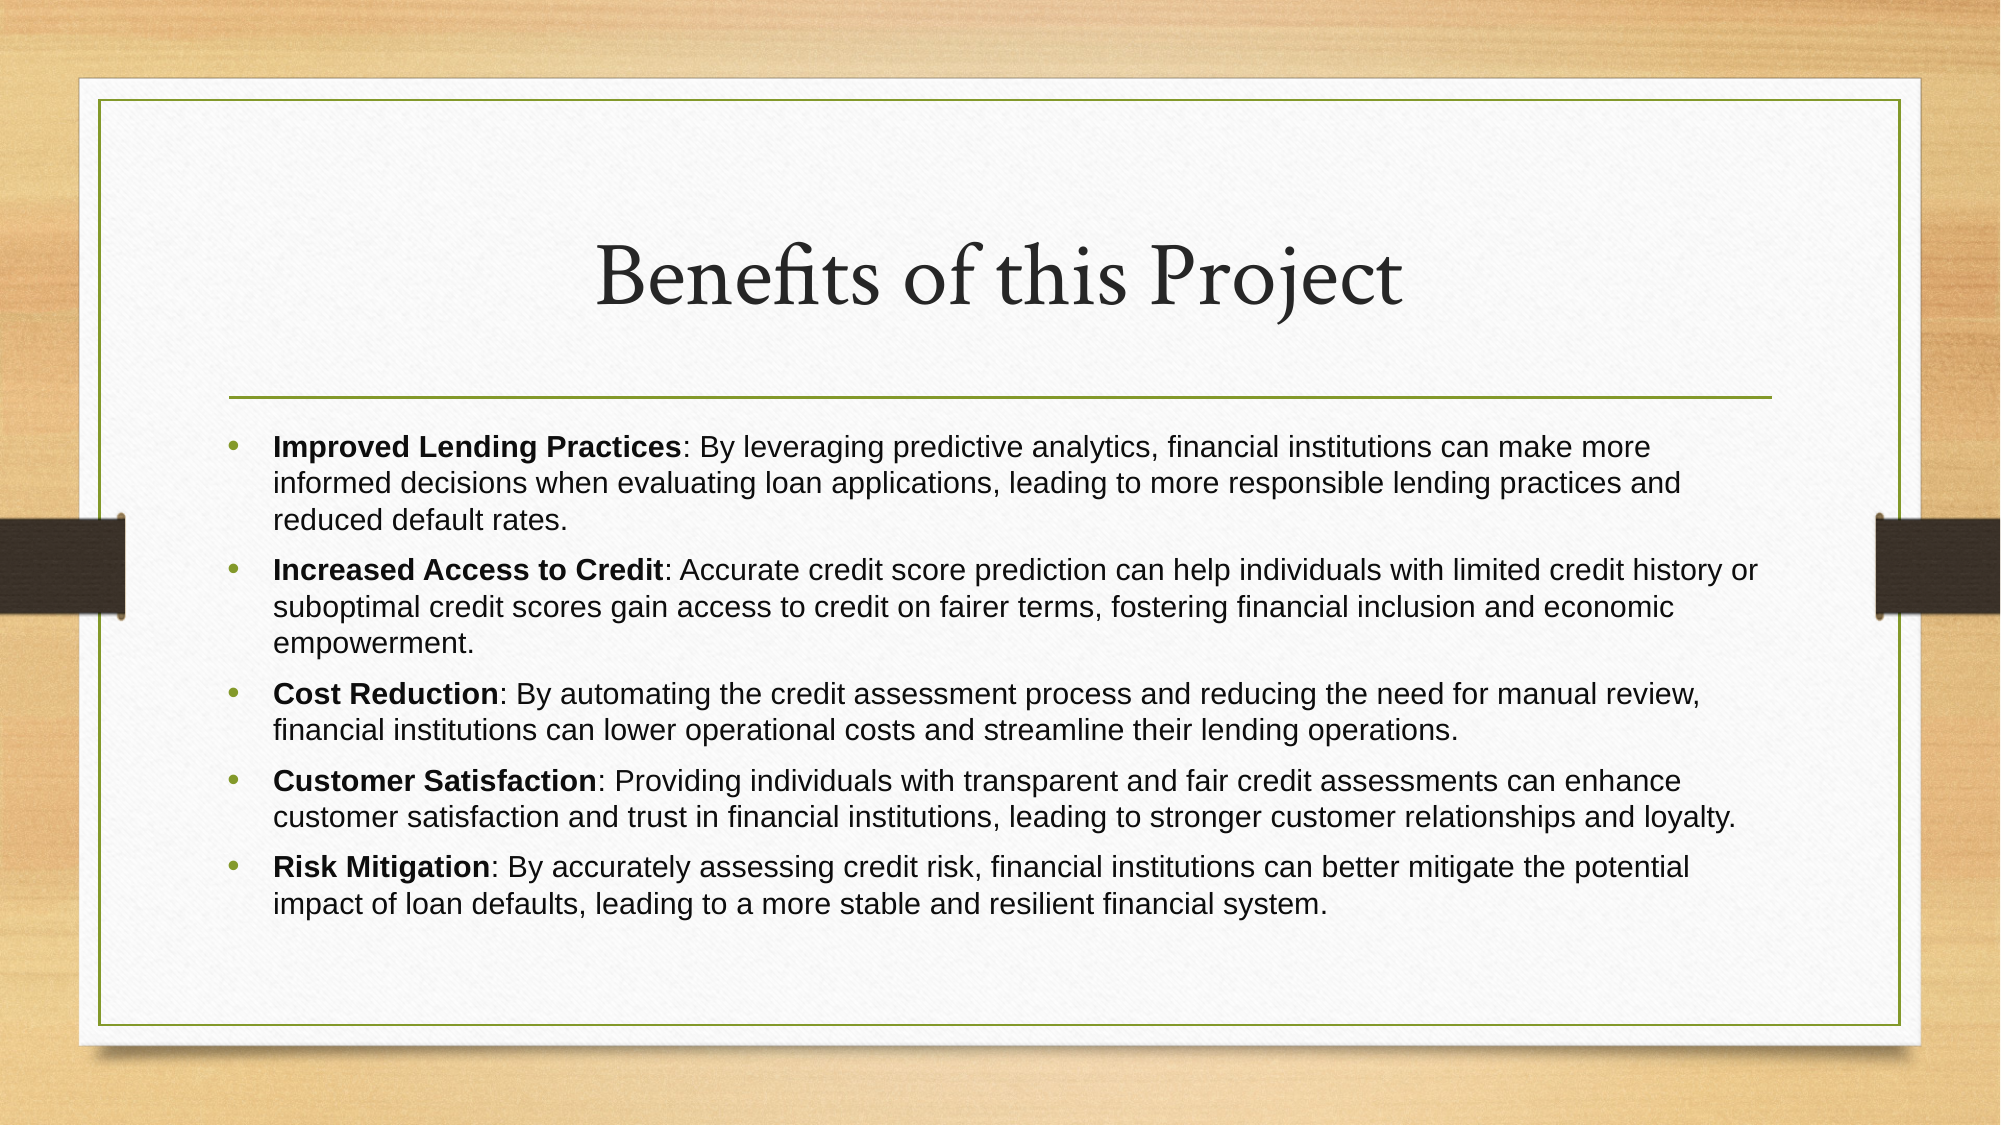

# Benefits of this Project
Improved Lending Practices: By leveraging predictive analytics, financial institutions can make more informed decisions when evaluating loan applications, leading to more responsible lending practices and reduced default rates.
Increased Access to Credit: Accurate credit score prediction can help individuals with limited credit history or suboptimal credit scores gain access to credit on fairer terms, fostering financial inclusion and economic empowerment.
Cost Reduction: By automating the credit assessment process and reducing the need for manual review, financial institutions can lower operational costs and streamline their lending operations.
Customer Satisfaction: Providing individuals with transparent and fair credit assessments can enhance customer satisfaction and trust in financial institutions, leading to stronger customer relationships and loyalty.
Risk Mitigation: By accurately assessing credit risk, financial institutions can better mitigate the potential impact of loan defaults, leading to a more stable and resilient financial system.